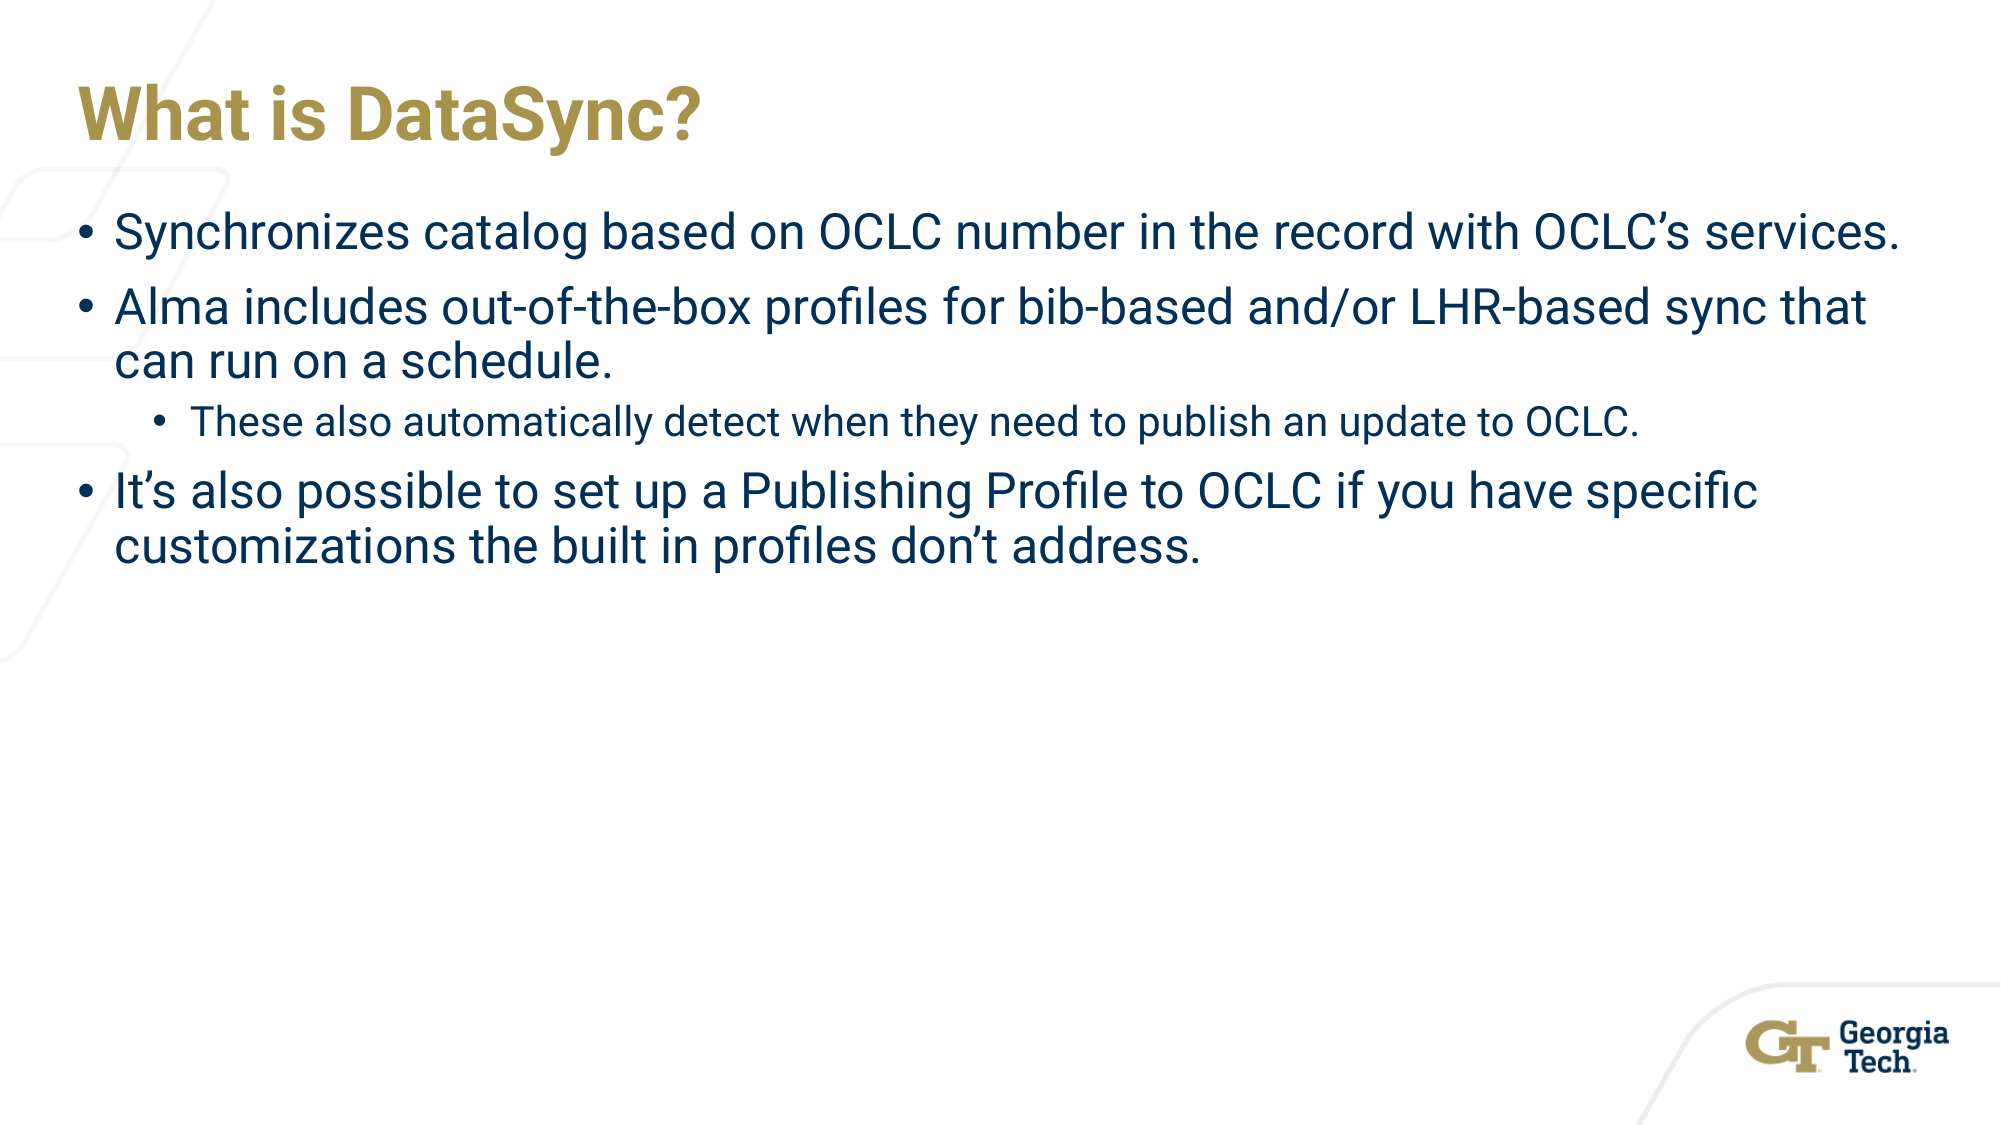

# What is DataSync?
Synchronizes catalog based on OCLC number in the record with OCLC’s services.
Alma includes out-of-the-box profiles for bib-based and/or LHR-based sync that can run on a schedule.
These also automatically detect when they need to publish an update to OCLC.
It’s also possible to set up a Publishing Profile to OCLC if you have specific customizations the built in profiles don’t address.